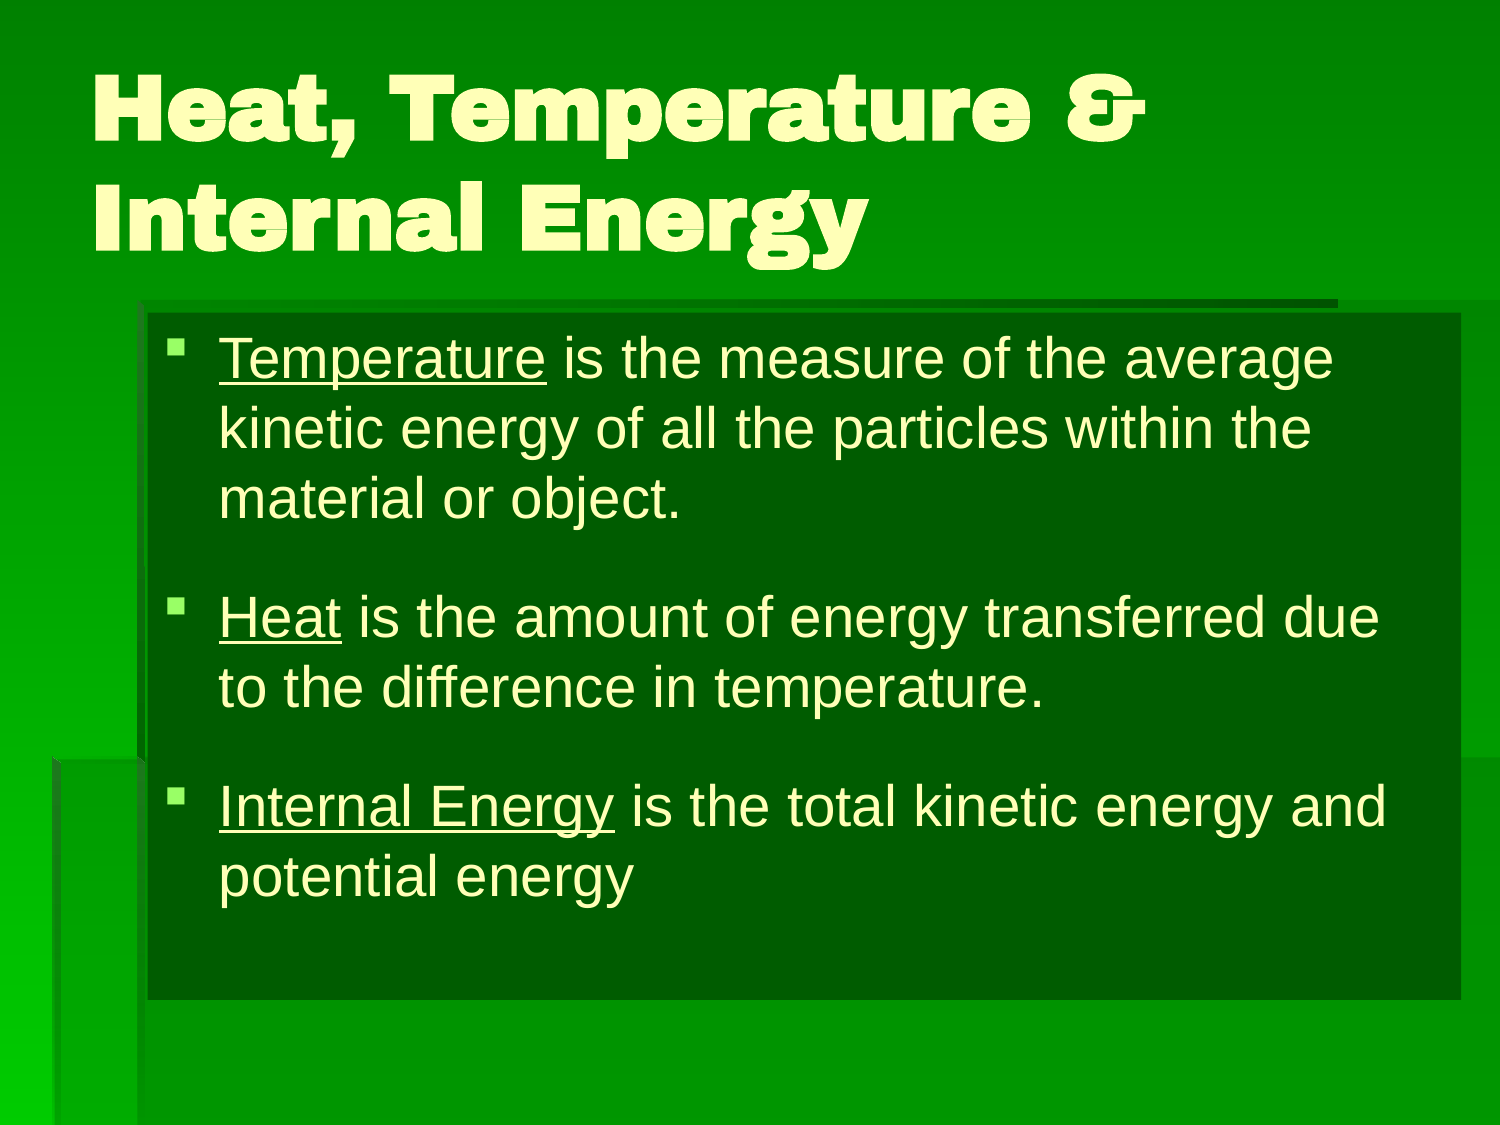

# Heat, Temperature & Internal Energy
Temperature is the measure of the average kinetic energy of all the particles within the material or object.
Heat is the amount of energy transferred due to the difference in temperature.
Internal Energy is the total kinetic energy and potential energy